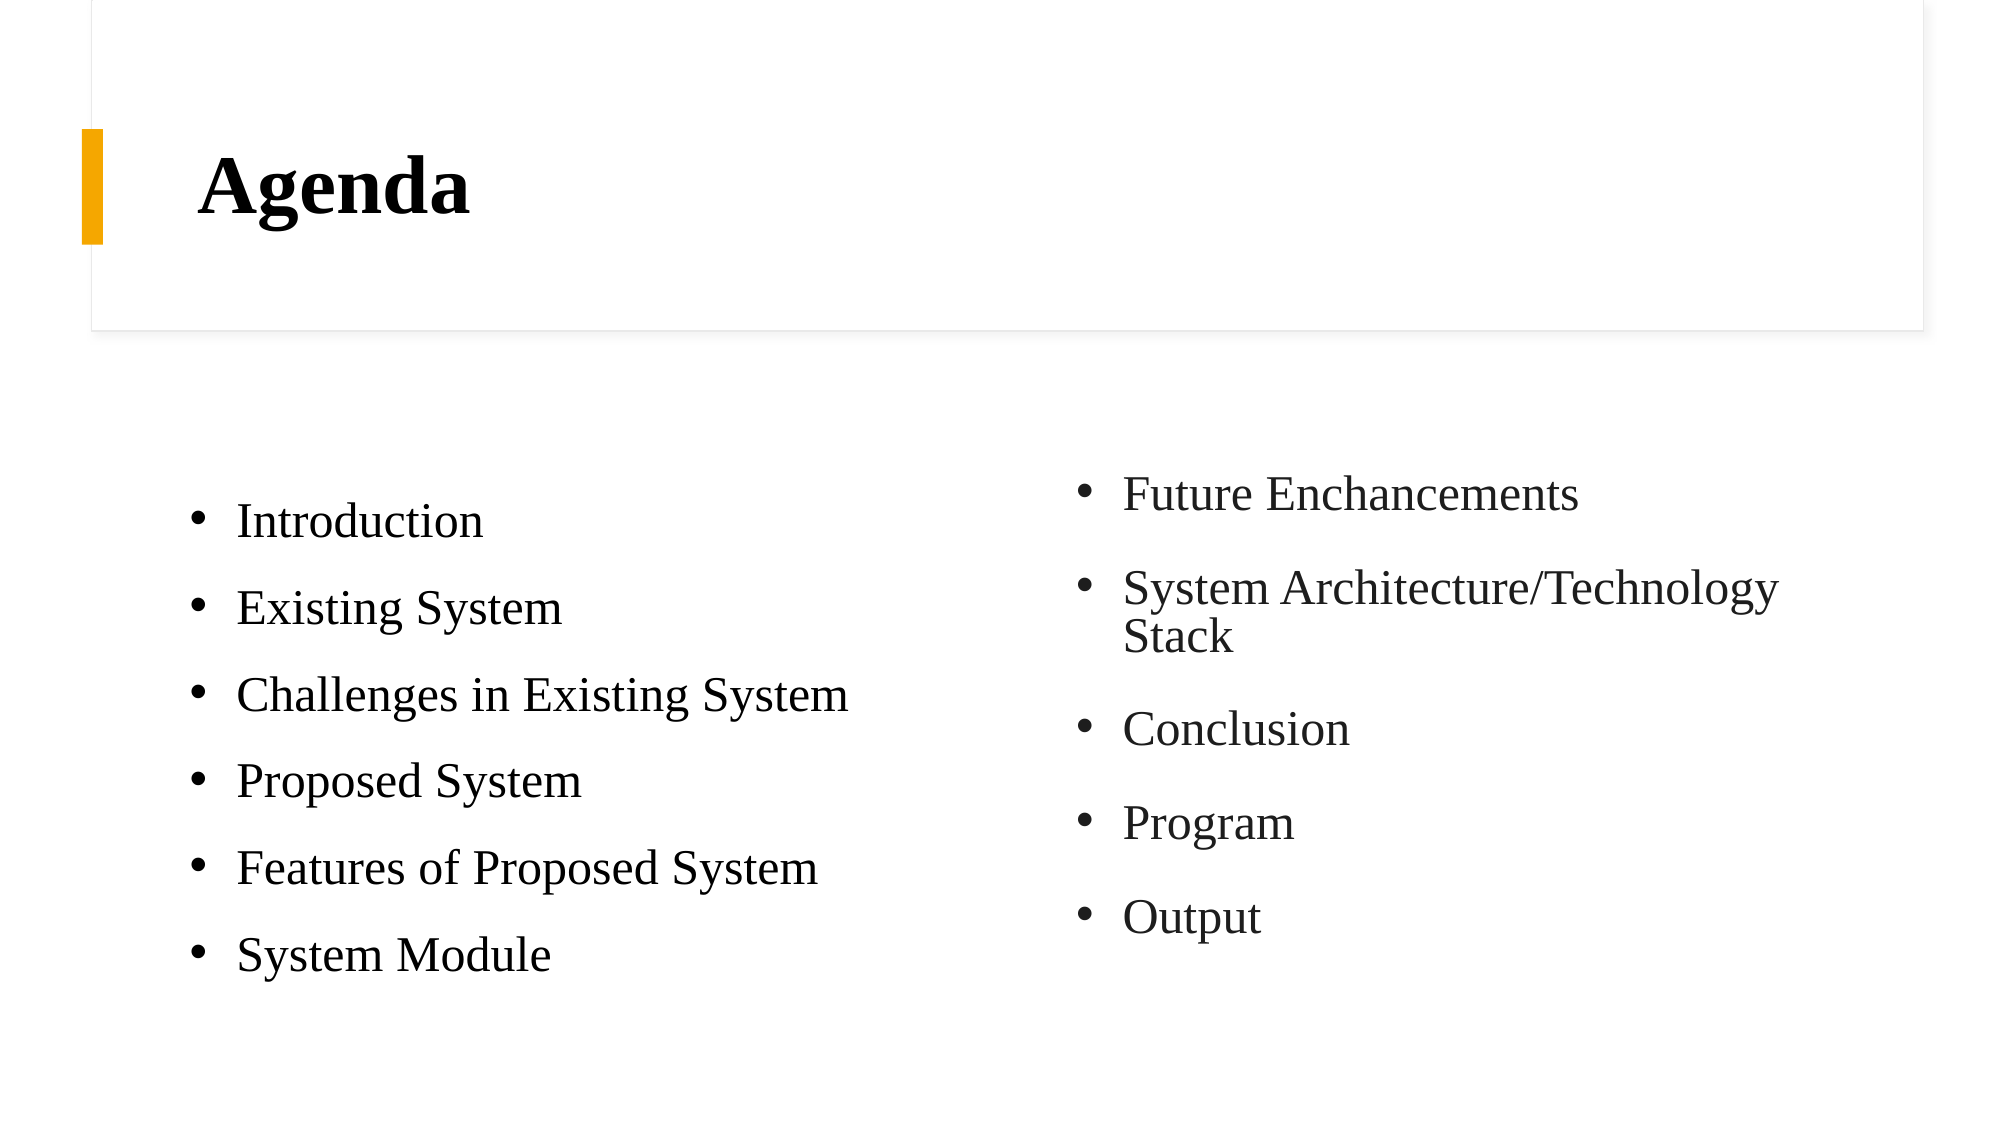

# Agenda
Introduction
Existing System
Challenges in Existing System
Proposed System
Features of Proposed System
System Module

Future Enchancements
System Architecture/Technology Stack
Conclusion
Program
Output